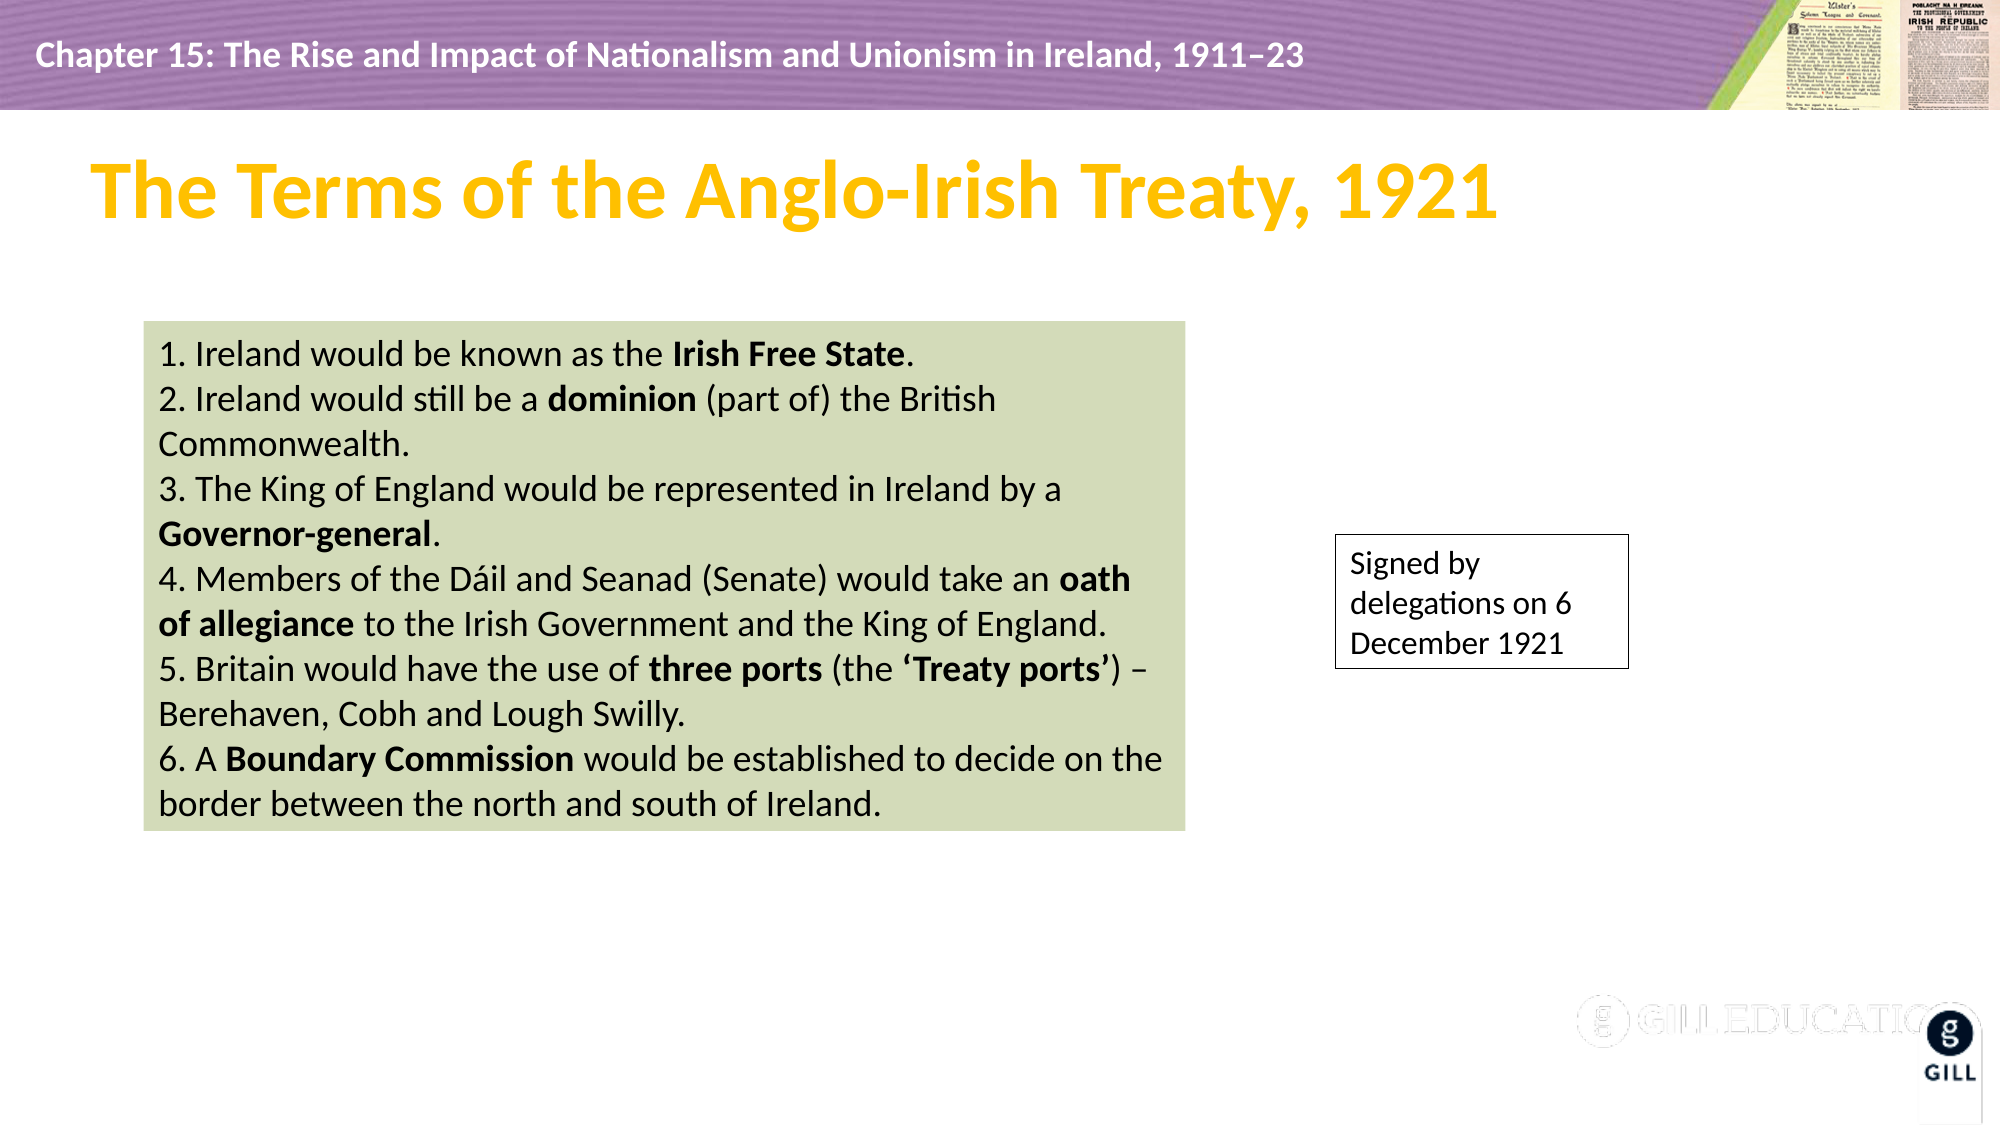

# The Terms of the Anglo-Irish Treaty, 1921
1. Ireland would be known as the Irish Free State.
2. Ireland would still be a dominion (part of) the British Commonwealth.
3. The King of England would be represented in Ireland by a Governor-general.
4. Members of the Dáil and Seanad (Senate) would take an oath of allegiance to the Irish Government and the King of England.
5. Britain would have the use of three ports (the ‘Treaty ports’) – Berehaven, Cobh and Lough Swilly.
6. A Boundary Commission would be established to decide on the border between the north and south of Ireland.
Signed by delegations on 6 December 1921